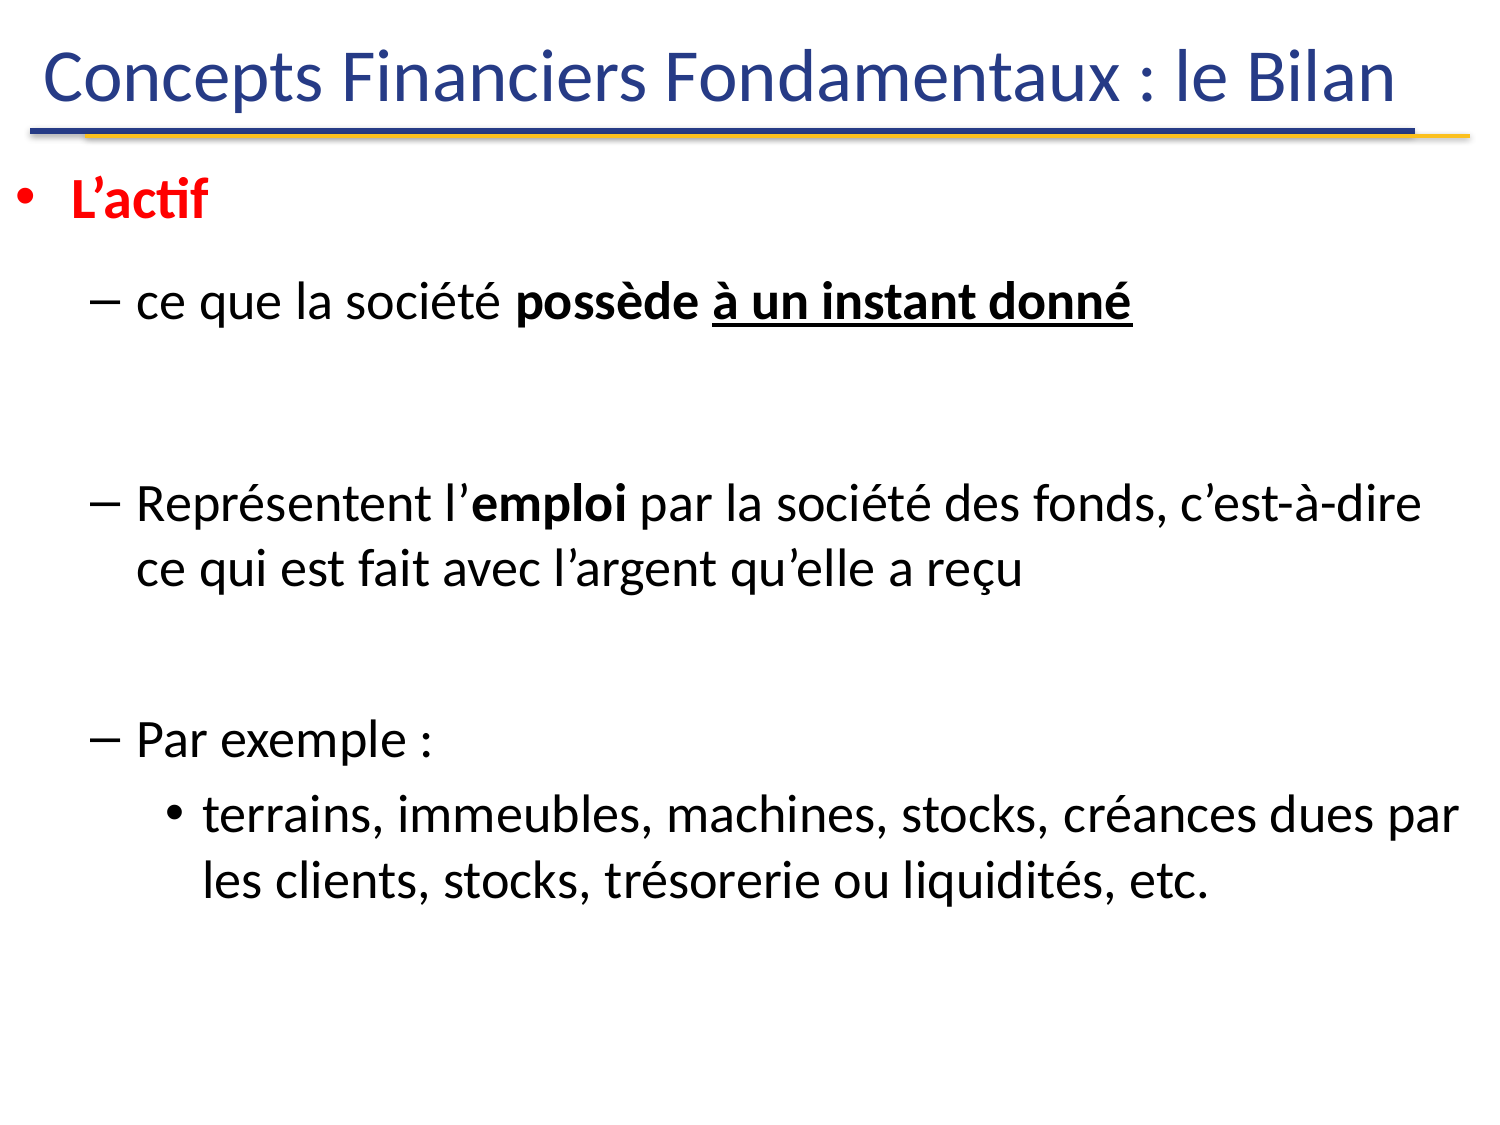

# Concepts Financiers Fondamentaux : le Bilan
L’actif
ce que la société possède à un instant donné

Représentent l’emploi par la société des fonds, c’est-à-dire ce qui est fait avec l’argent qu’elle a reçu

Par exemple :
terrains, immeubles, machines, stocks, créances dues par les clients, stocks, trésorerie ou liquidités, etc.